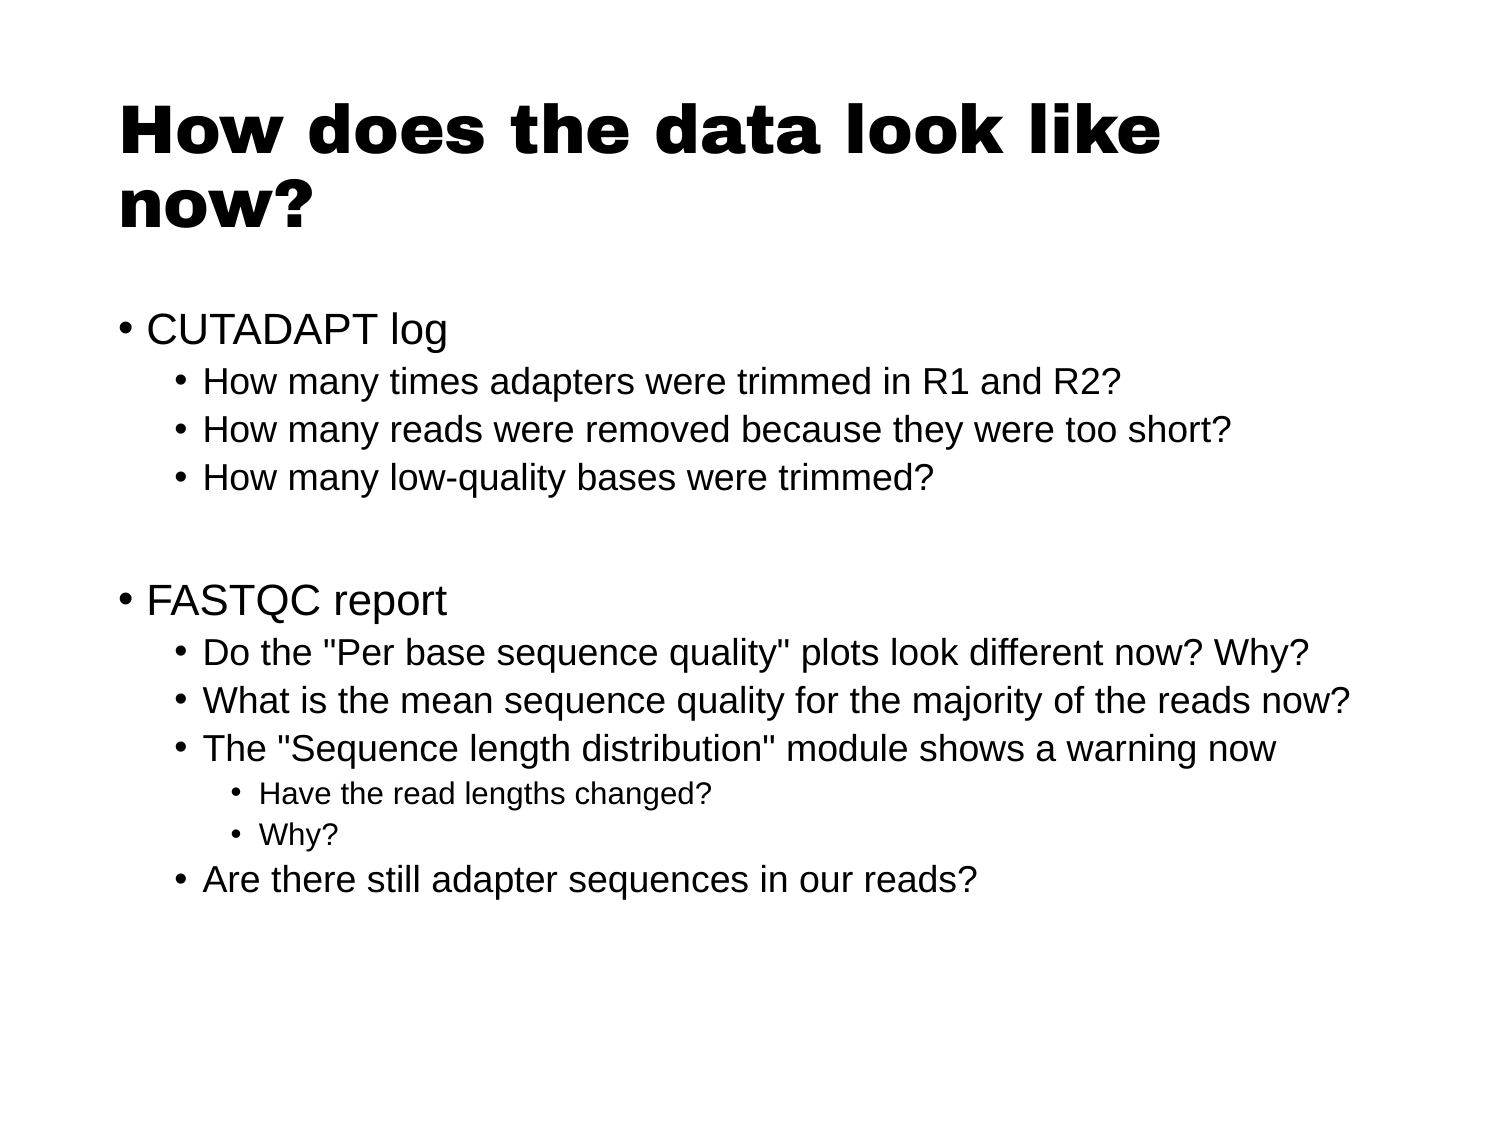

# How does the data look like now?
CUTADAPT log
How many times adapters were trimmed in R1 and R2?
How many reads were removed because they were too short?
How many low-quality bases were trimmed?

FASTQC report
Do the "Per base sequence quality" plots look different now? Why?
What is the mean sequence quality for the majority of the reads now?
The "Sequence length distribution" module shows a warning now
Have the read lengths changed?
Why?
Are there still adapter sequences in our reads?